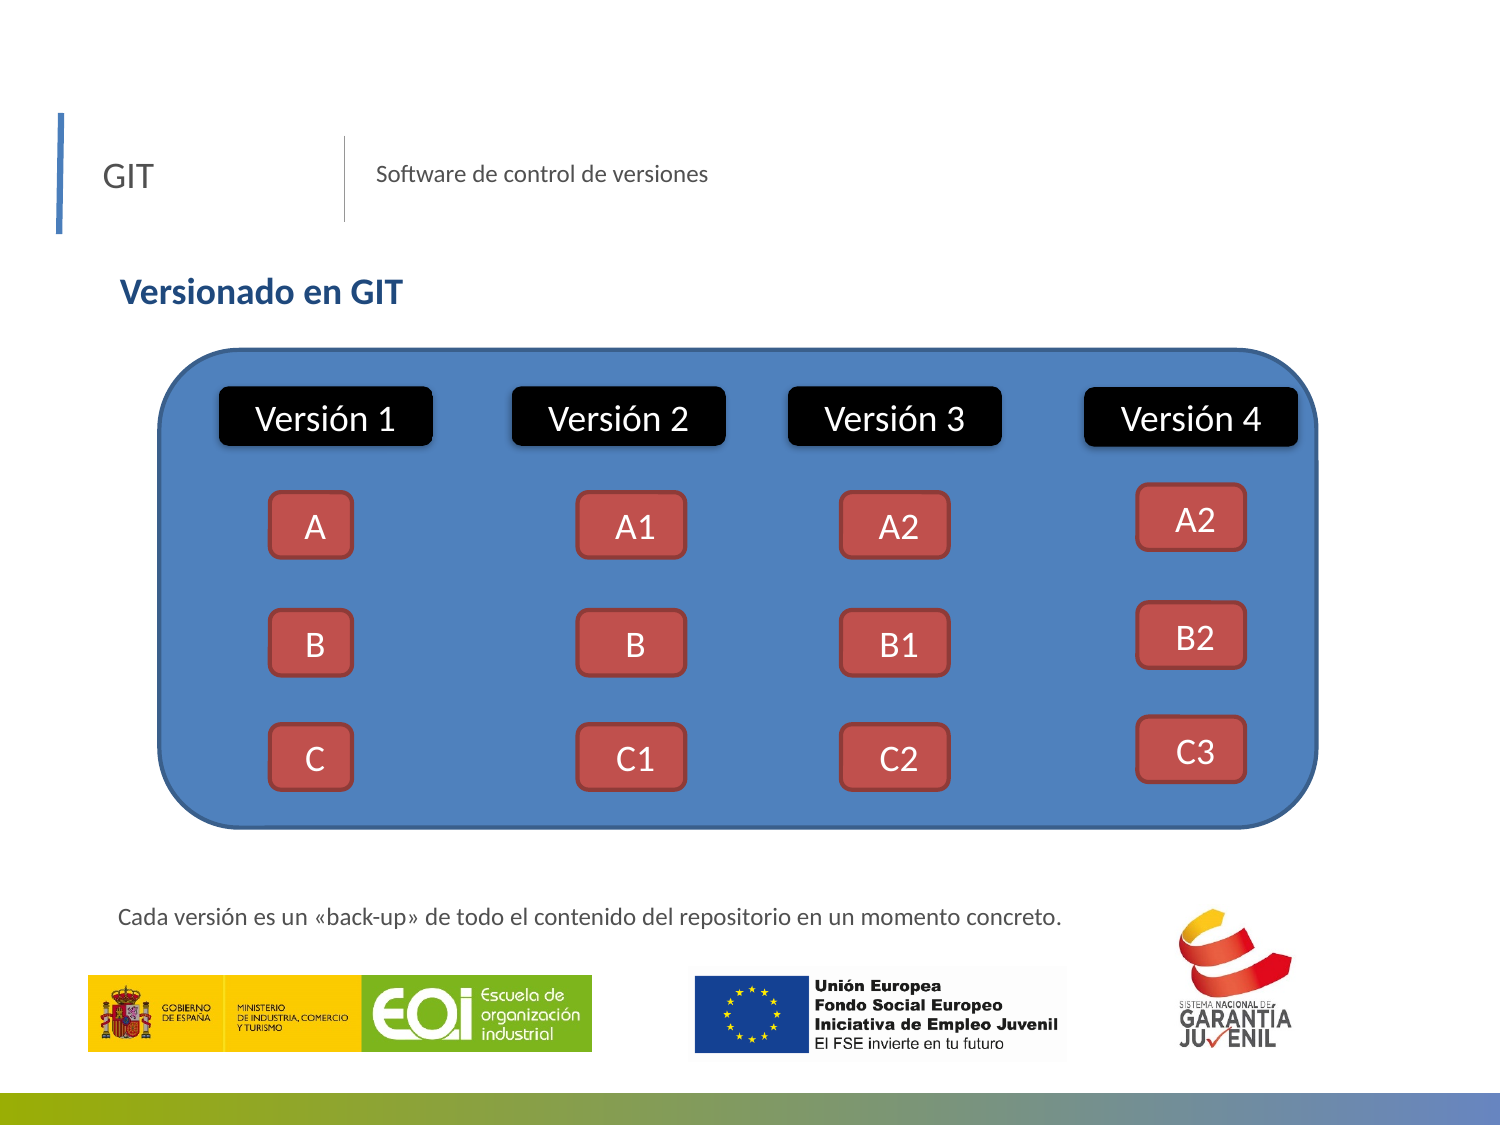

GIT
Software de control de versiones
Versionado en GIT

Versión 1
Versión 2
Versión 3
Versión 4
 A2
 A
 A1
 A2
 B2
 B
 B
 B1
 C3
 C
 C1
 C2
Cada versión es un «back-up» de todo el contenido del repositorio en un momento concreto.